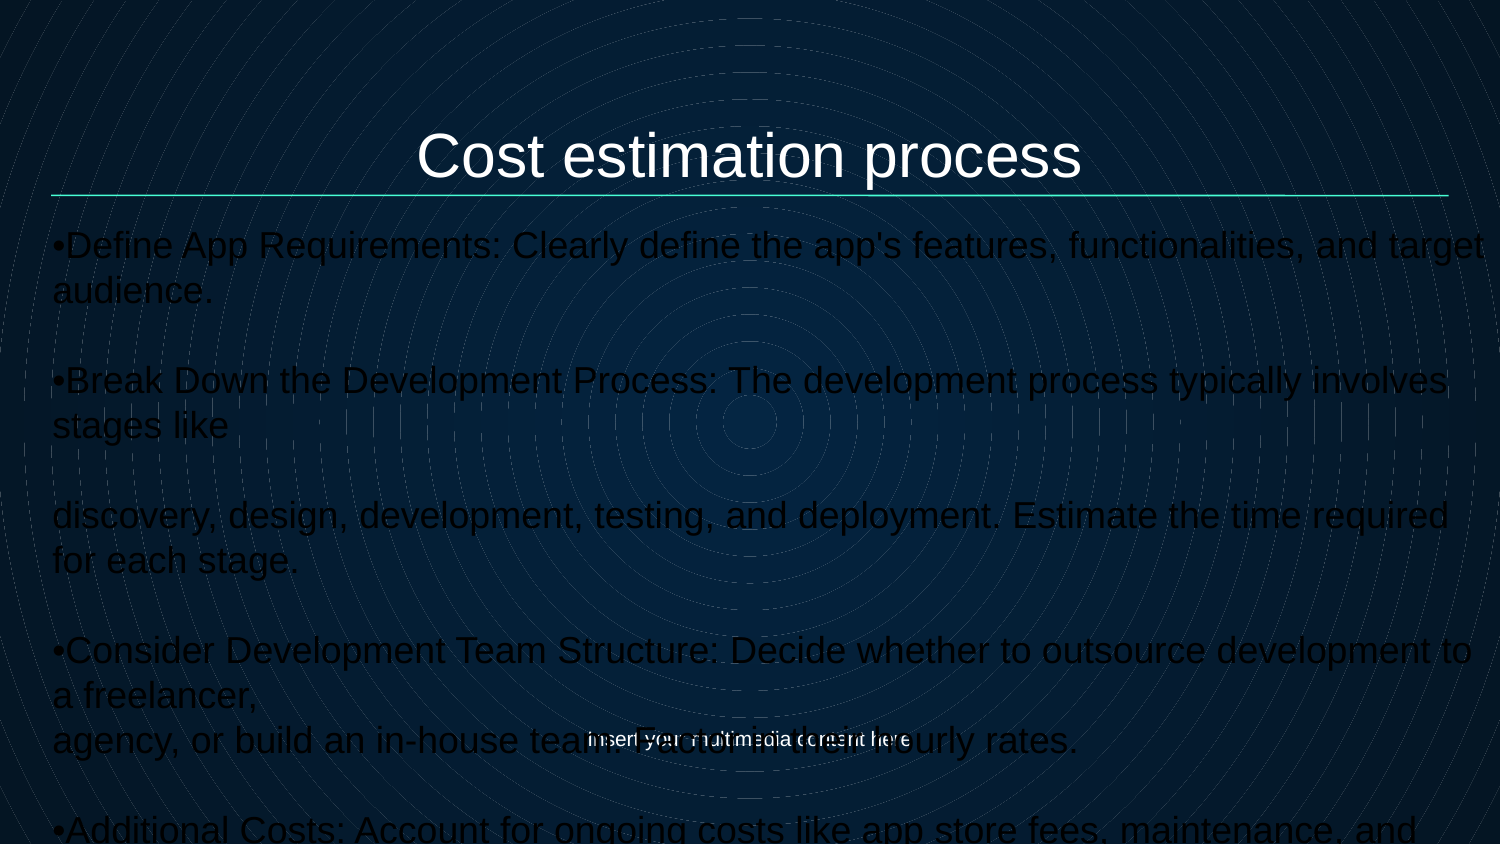

# Cost estimation process

•Define App Requirements: Clearly define the app's features, functionalities, and target audience.

•Break Down the Development Process: The development process typically involves stages like

discovery, design, development, testing, and deployment. Estimate the time required for each stage.

•Consider Development Team Structure: Decide whether to outsource development to a freelancer,
agency, or build an in-house team. Factor in their hourly rates.

•Additional Costs: Account for ongoing costs like app store fees, maintenance, and server costs .
Insert your multimedia content here